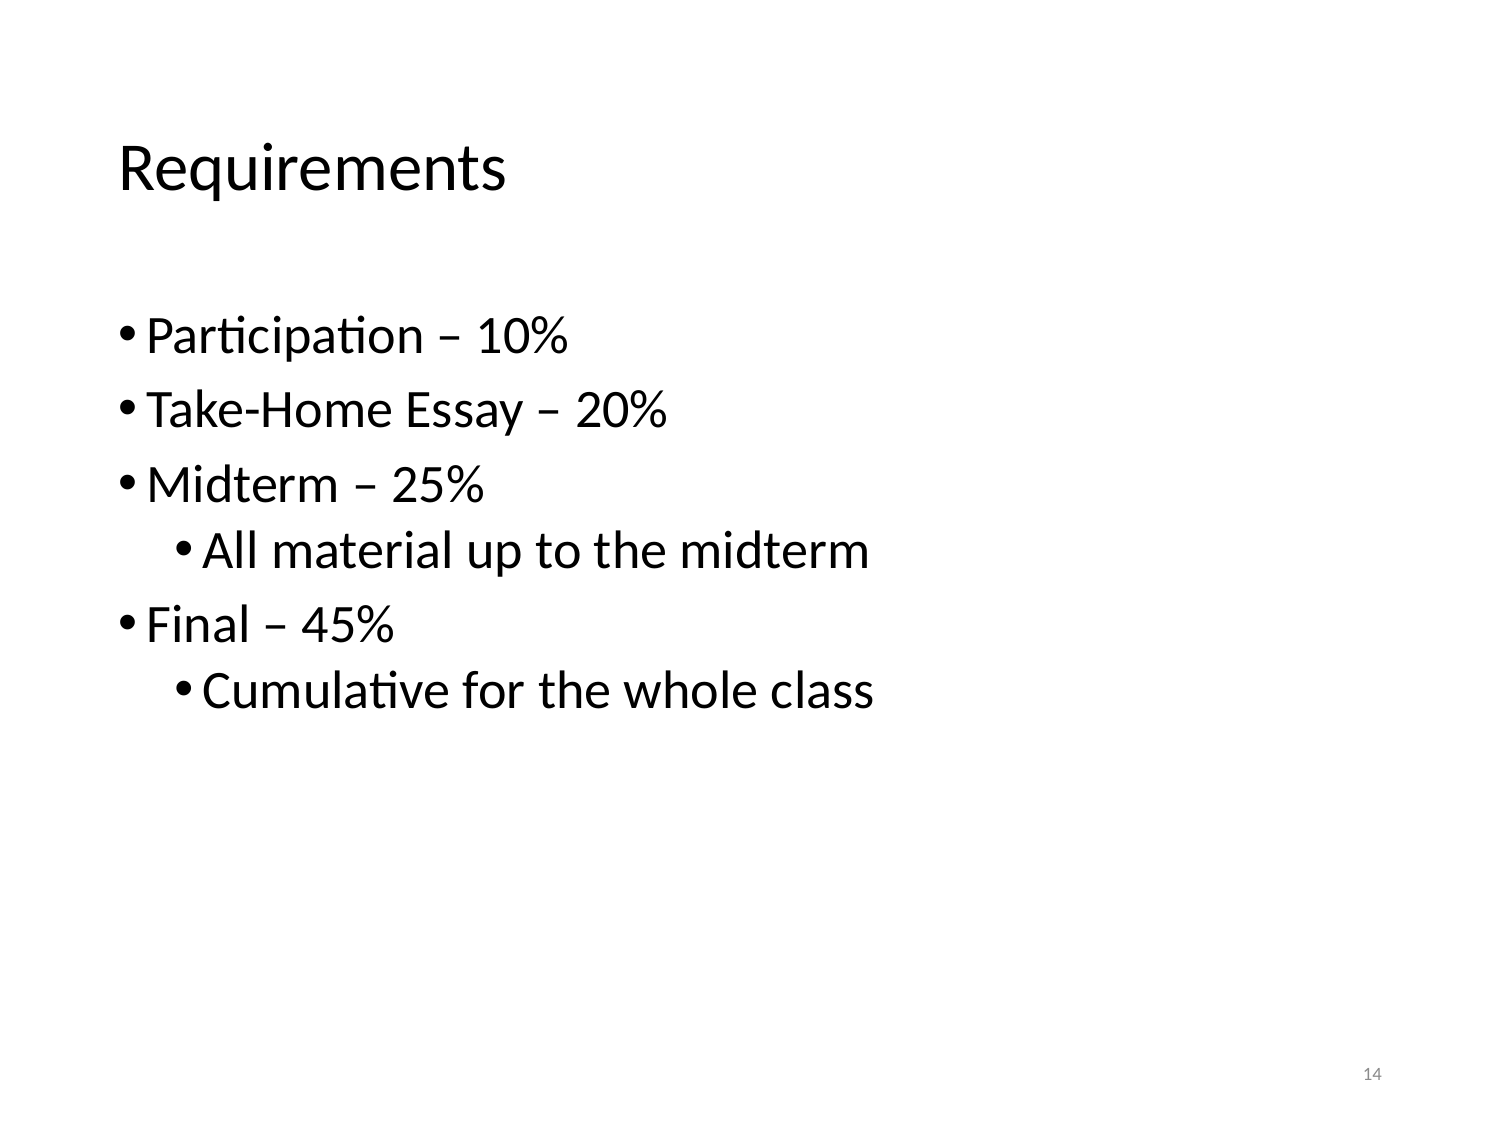

# Requirements
Participation – 10%
Take-Home Essay – 20%
Midterm – 25%
All material up to the midterm
Final – 45%
Cumulative for the whole class
14